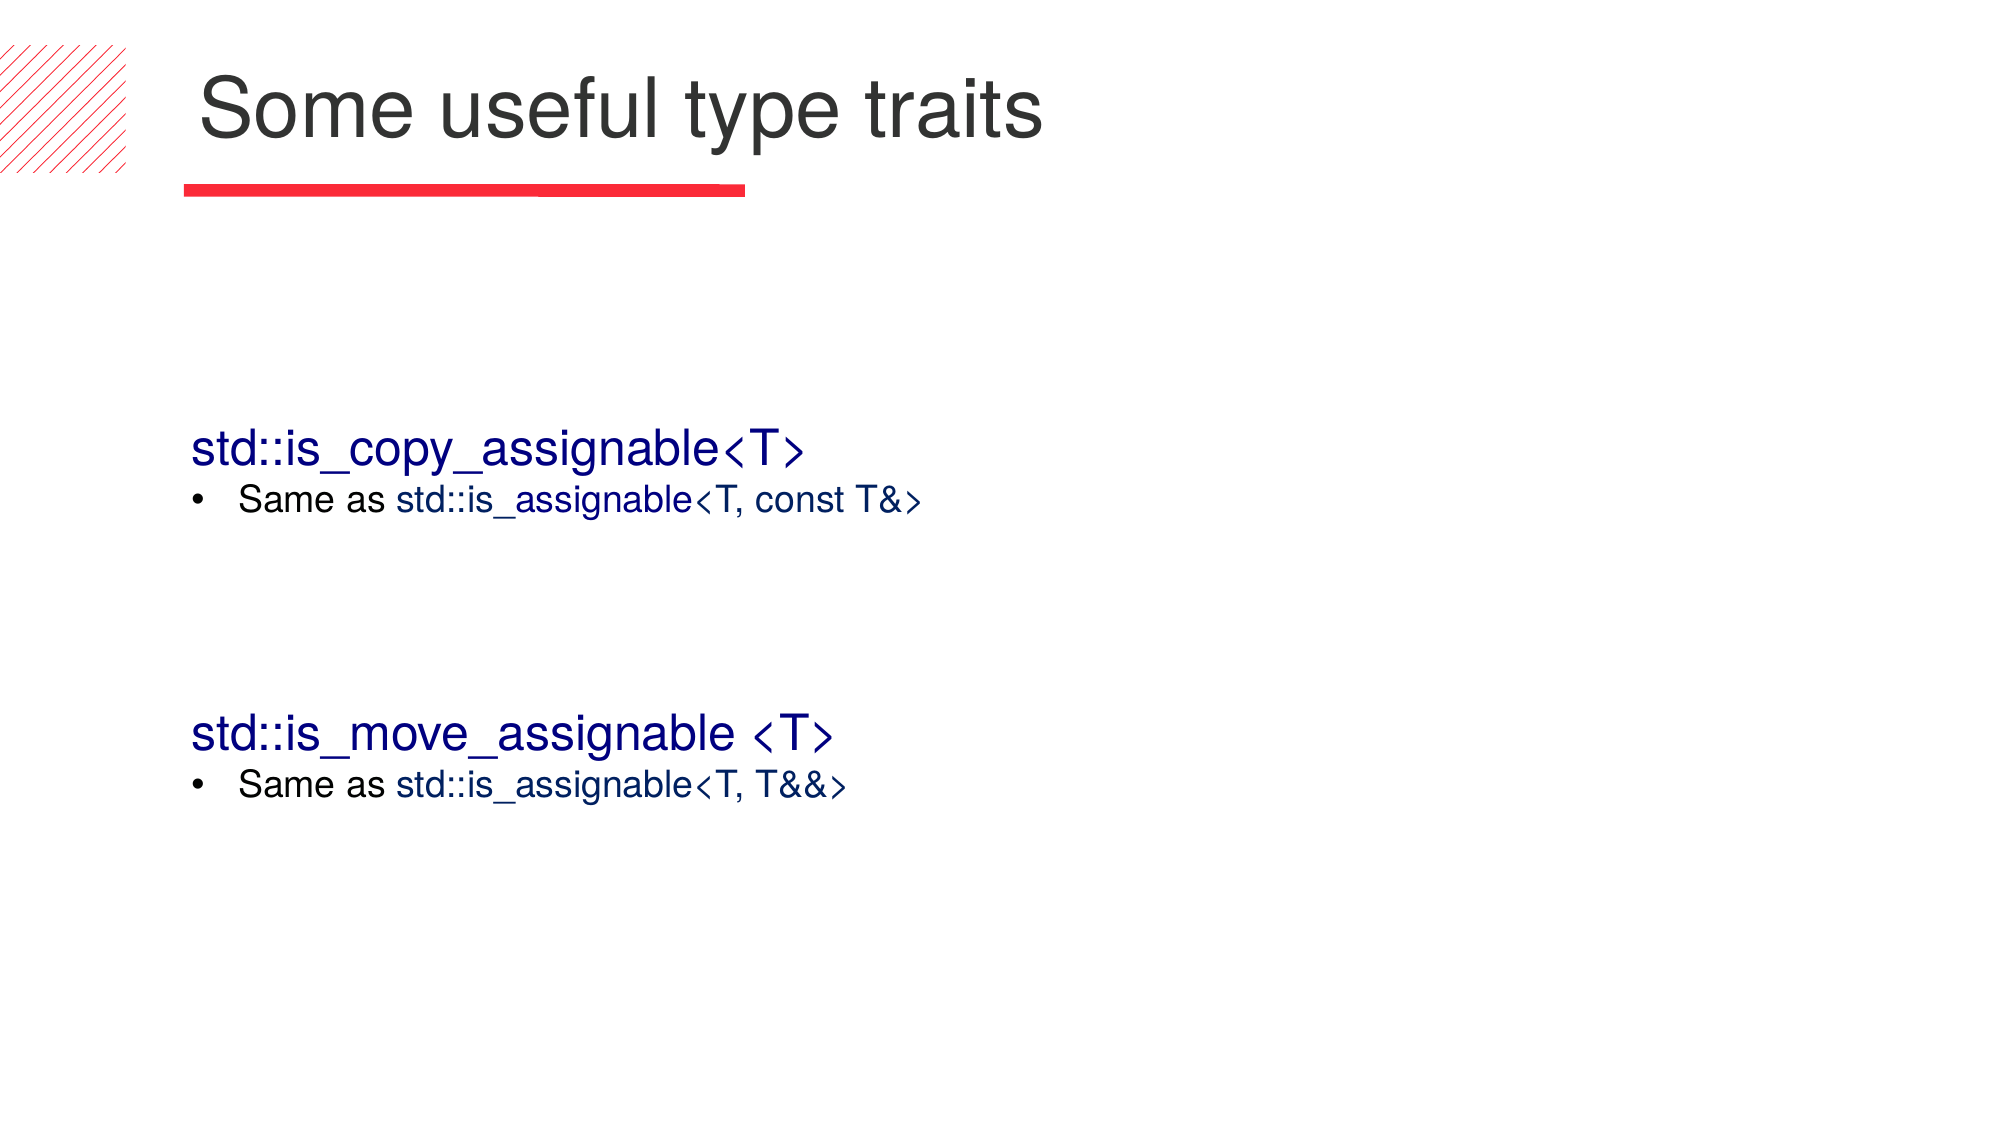

Some useful type traits
std::is_copy_assignable<T>
Same as std::is_assignable<T, const T&>

std::is_move_assignable <T>
Same as std::is_assignable<T, T&&>